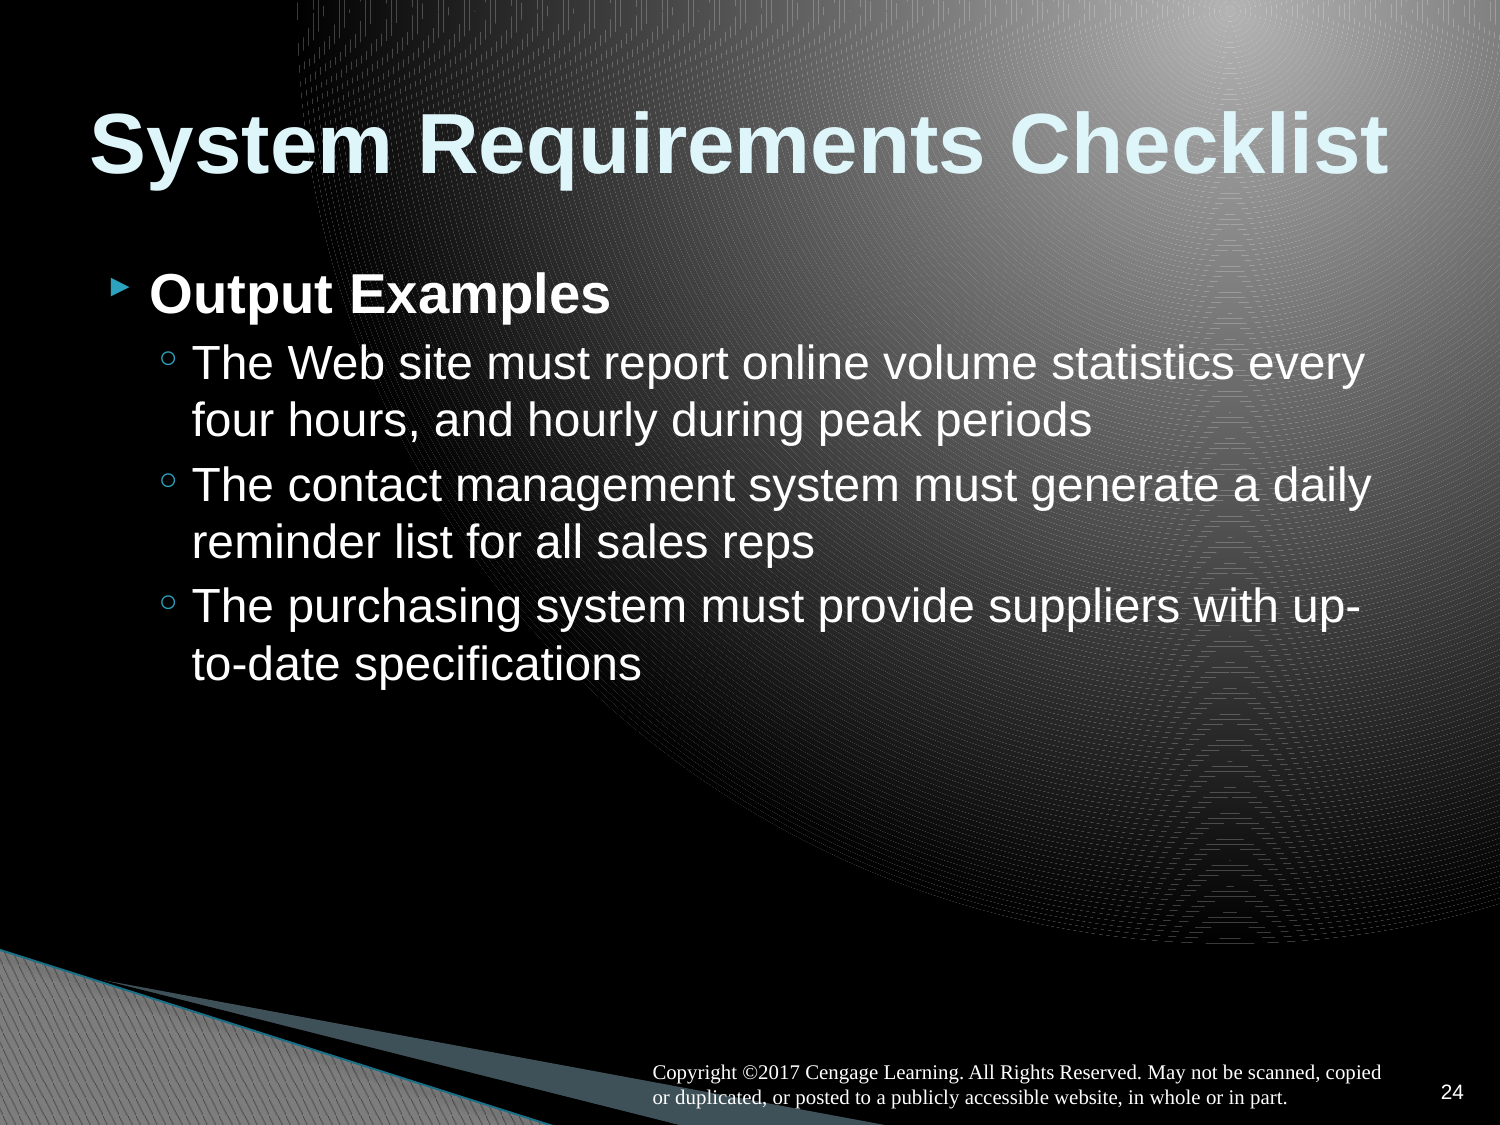

# System Requirements Checklist
Output Examples
The Web site must report online volume statistics every four hours, and hourly during peak periods
The contact management system must generate a daily reminder list for all sales reps
The purchasing system must provide suppliers with up-to-date specifications

Copyright ©2017 Cengage Learning. All Rights Reserved. May not be scanned, copied or duplicated, or posted to a publicly accessible website, in whole or in part.
24